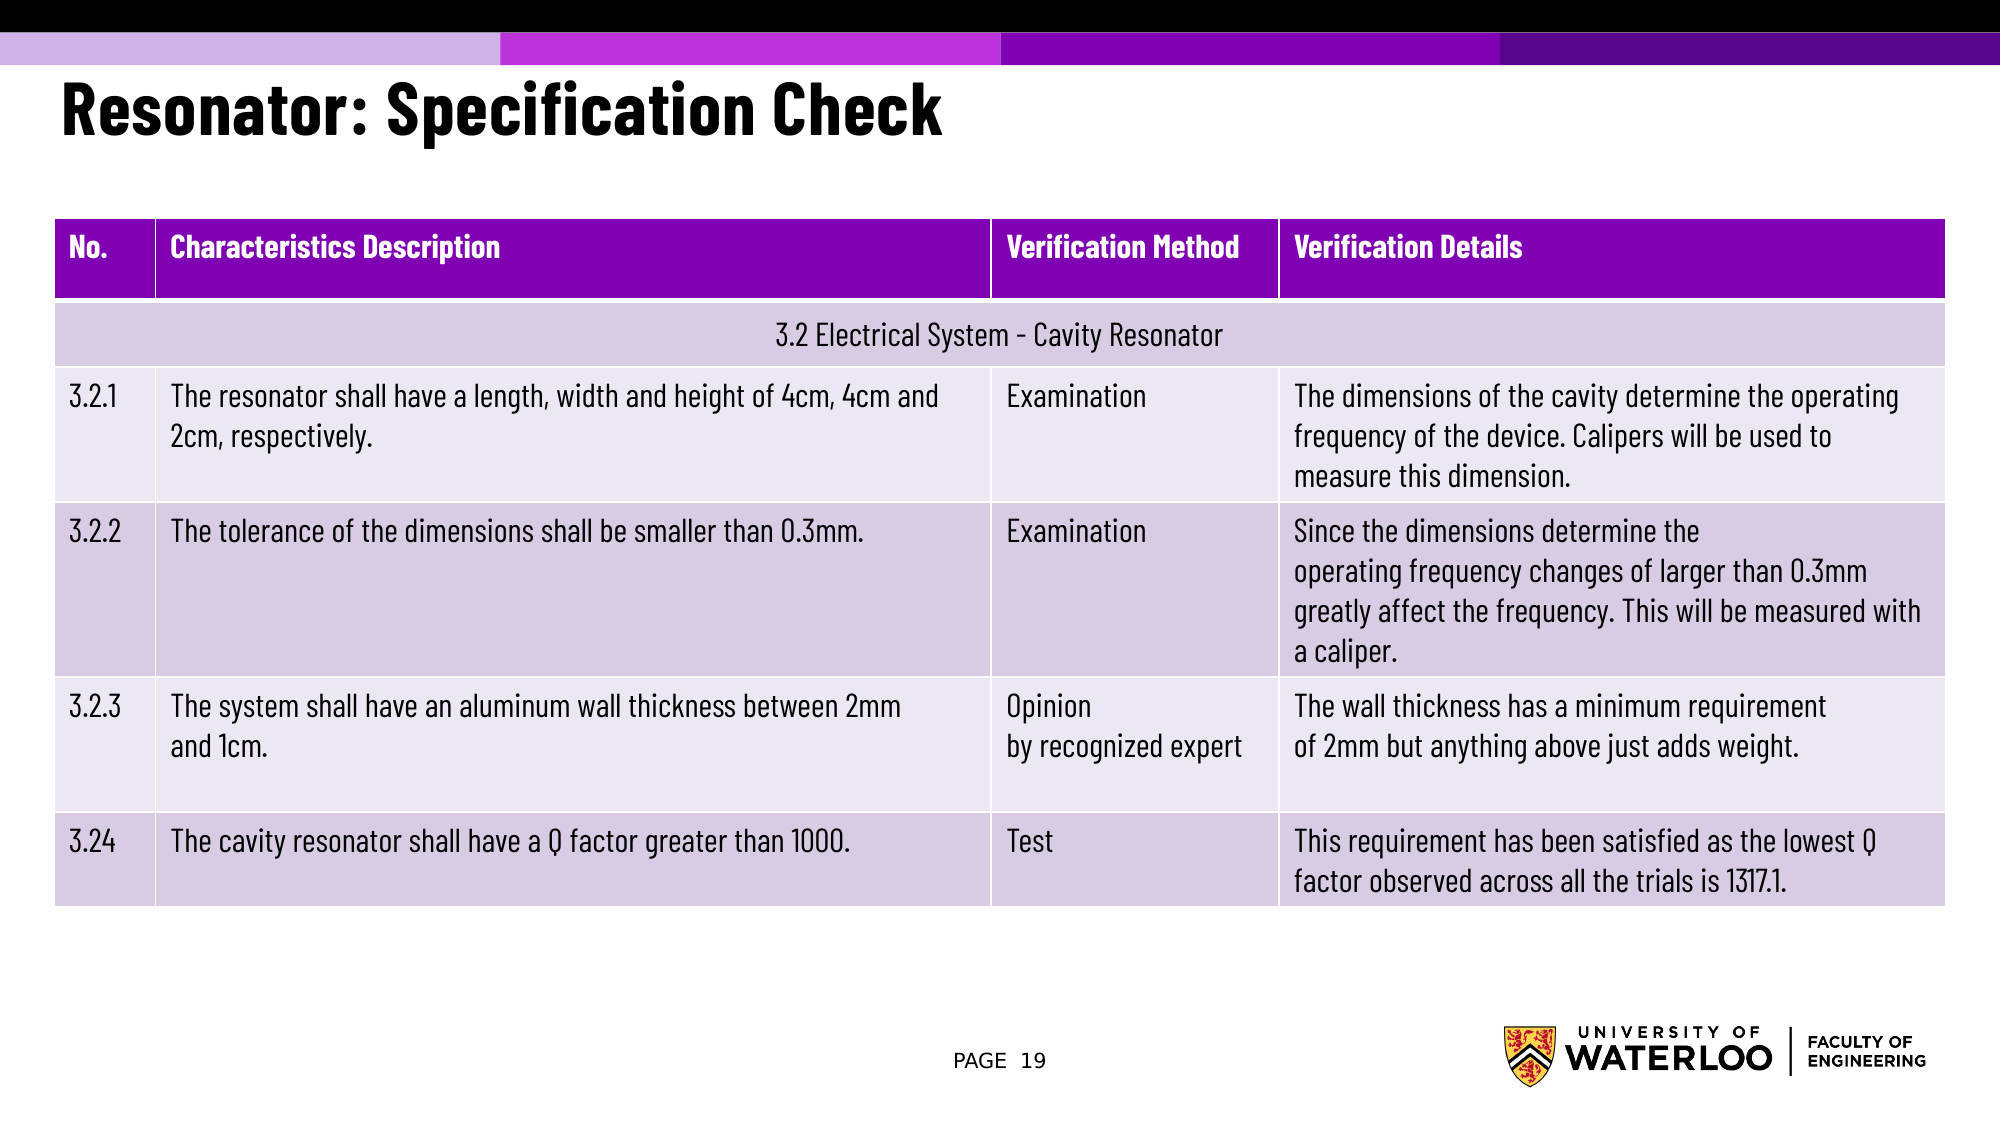

# Resonator: Specification Check
| No. ​ | Characteristics Description ​ | Verification Method​ | Verification Details​ |
| --- | --- | --- | --- |
| 3.2 Electrical System - Cavity Resonator​ |  |  |  |
| 3.2.1 | The resonator shall have a length, width and height of 4cm, 4cm and 2cm, respectively.​ | Examination​ | The dimensions of the cavity determine the operating frequency of the device. Calipers will be used to measure this dimension.​ |
| 3.2.2 | The tolerance of the dimensions shall be smaller than 0.3mm.​ | Examination​ | Since the dimensions determine the operating frequency changes of larger than 0.3mm greatly affect the frequency. This will be measured with a caliper.​ |
| 3.2.3 | The system shall have an aluminum wall thickness between 2mm and 1cm. | Opinion by recognized expert | The wall thickness has a minimum requirement of 2mm but anything above just adds weight. |
| 3.24 | The cavity resonator shall have a Q factor greater than 1000. | Test | This requirement has been satisfied as the lowest Q factor observed across all the trials is 1317.1. |
PAGE  19